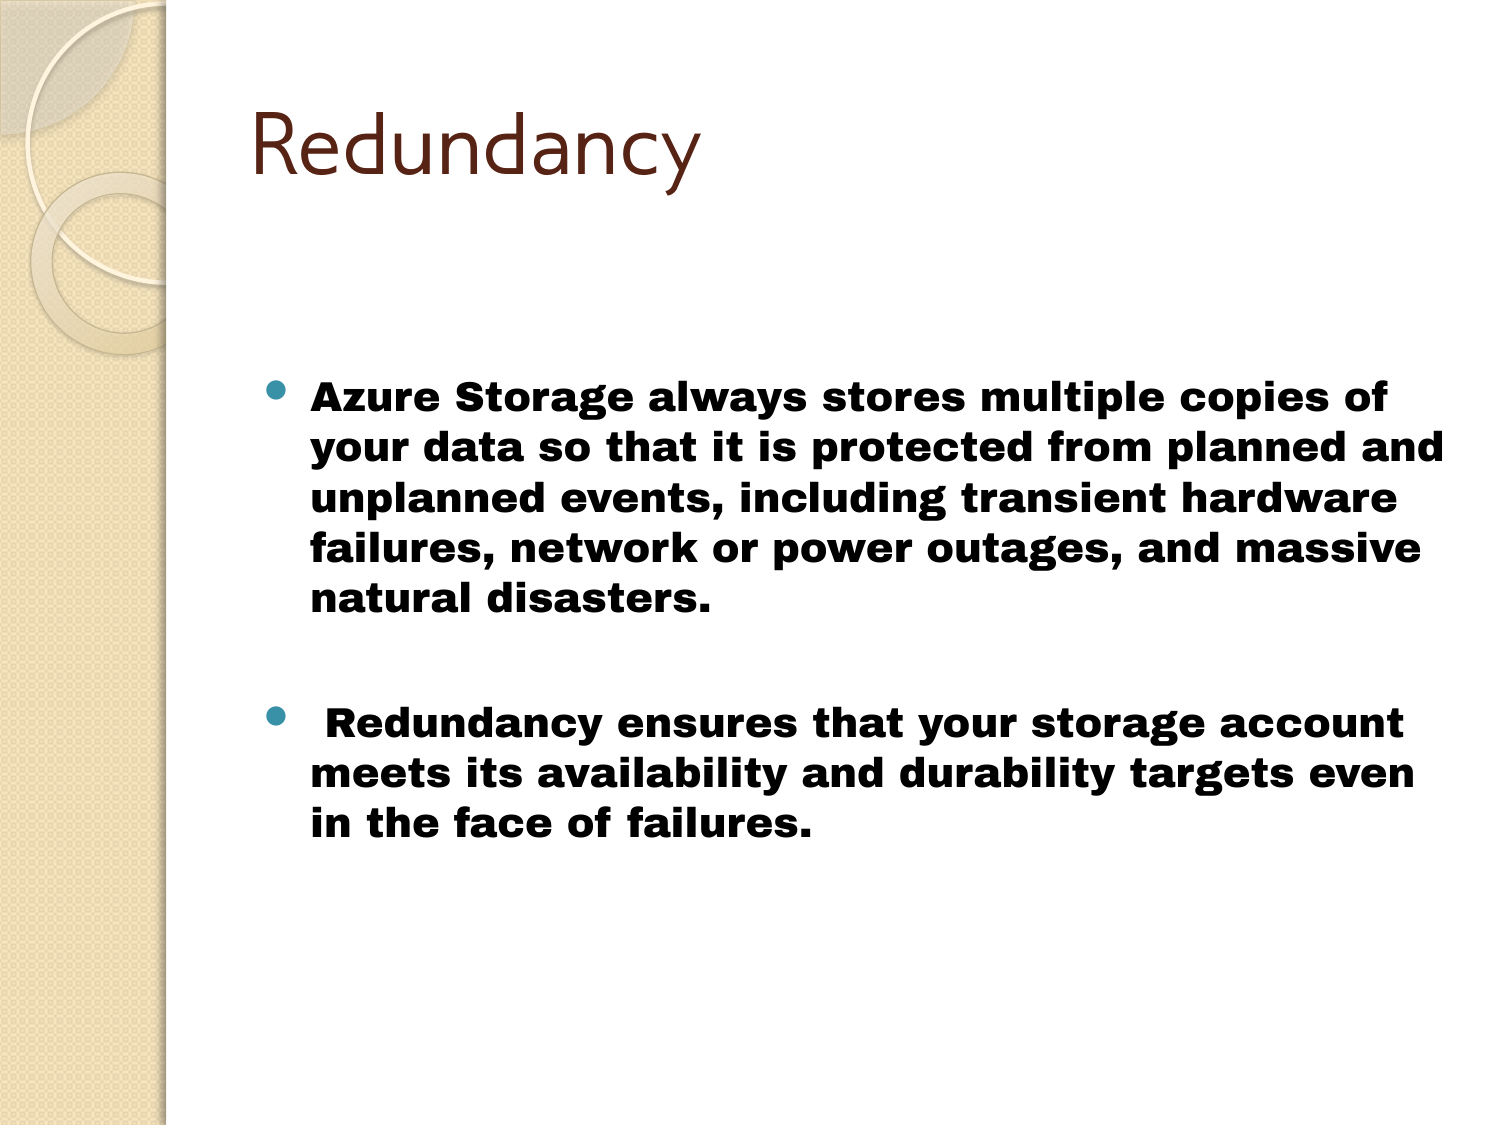

# Redundancy

Azure Storage always stores multiple copies of your data so that it is protected from planned and unplanned events, including transient hardware failures, network or power outages, and massive natural disasters.

 Redundancy ensures that your storage account meets its availability and durability targets even in the face of failures.